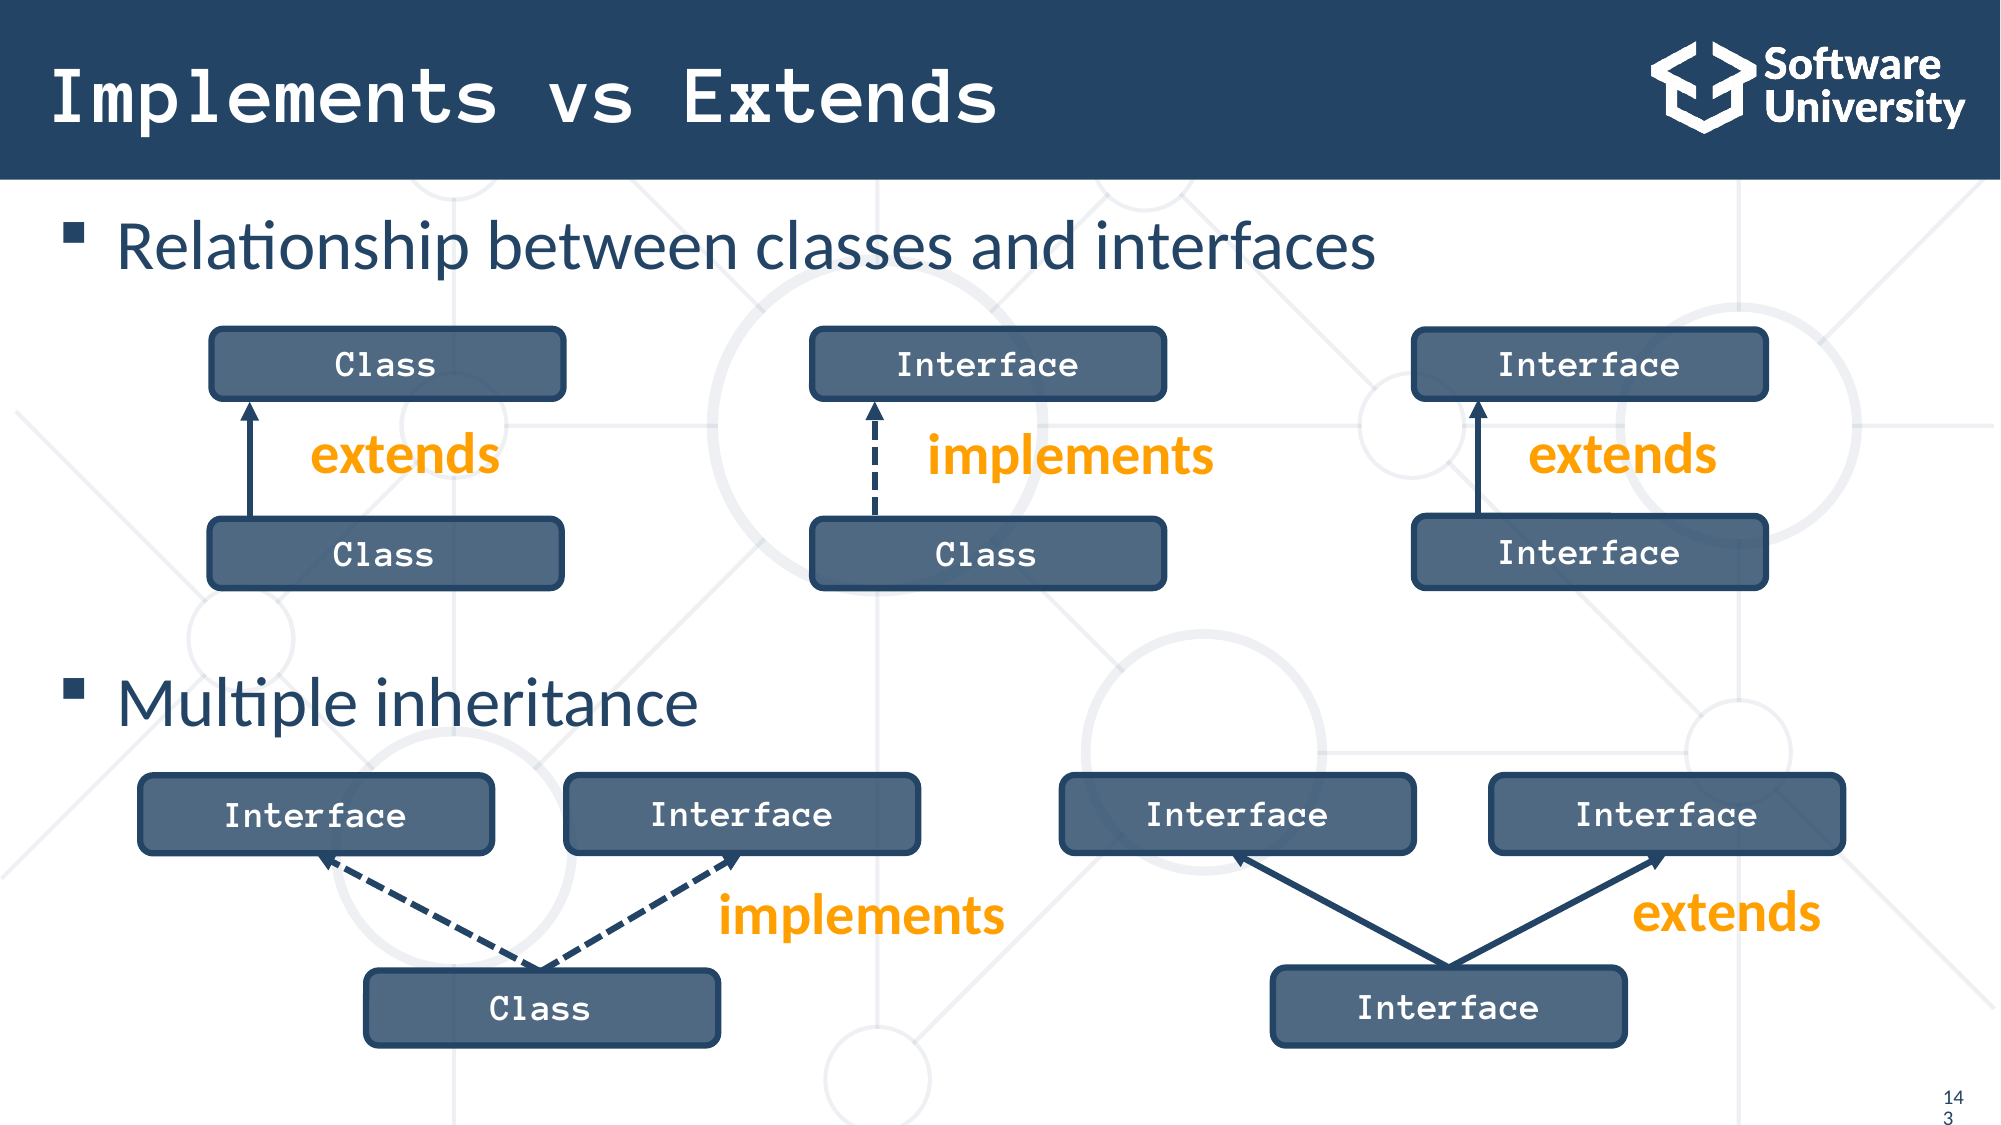

# Implements vs Extends
Relationship between classes and interfaces

Multiple inheritance
Class
Interface
Interface
extends
extends
implements
Interface
Class
Class
Interface
Interface
Interface
Interface
extends
implements
Interface
Class
143